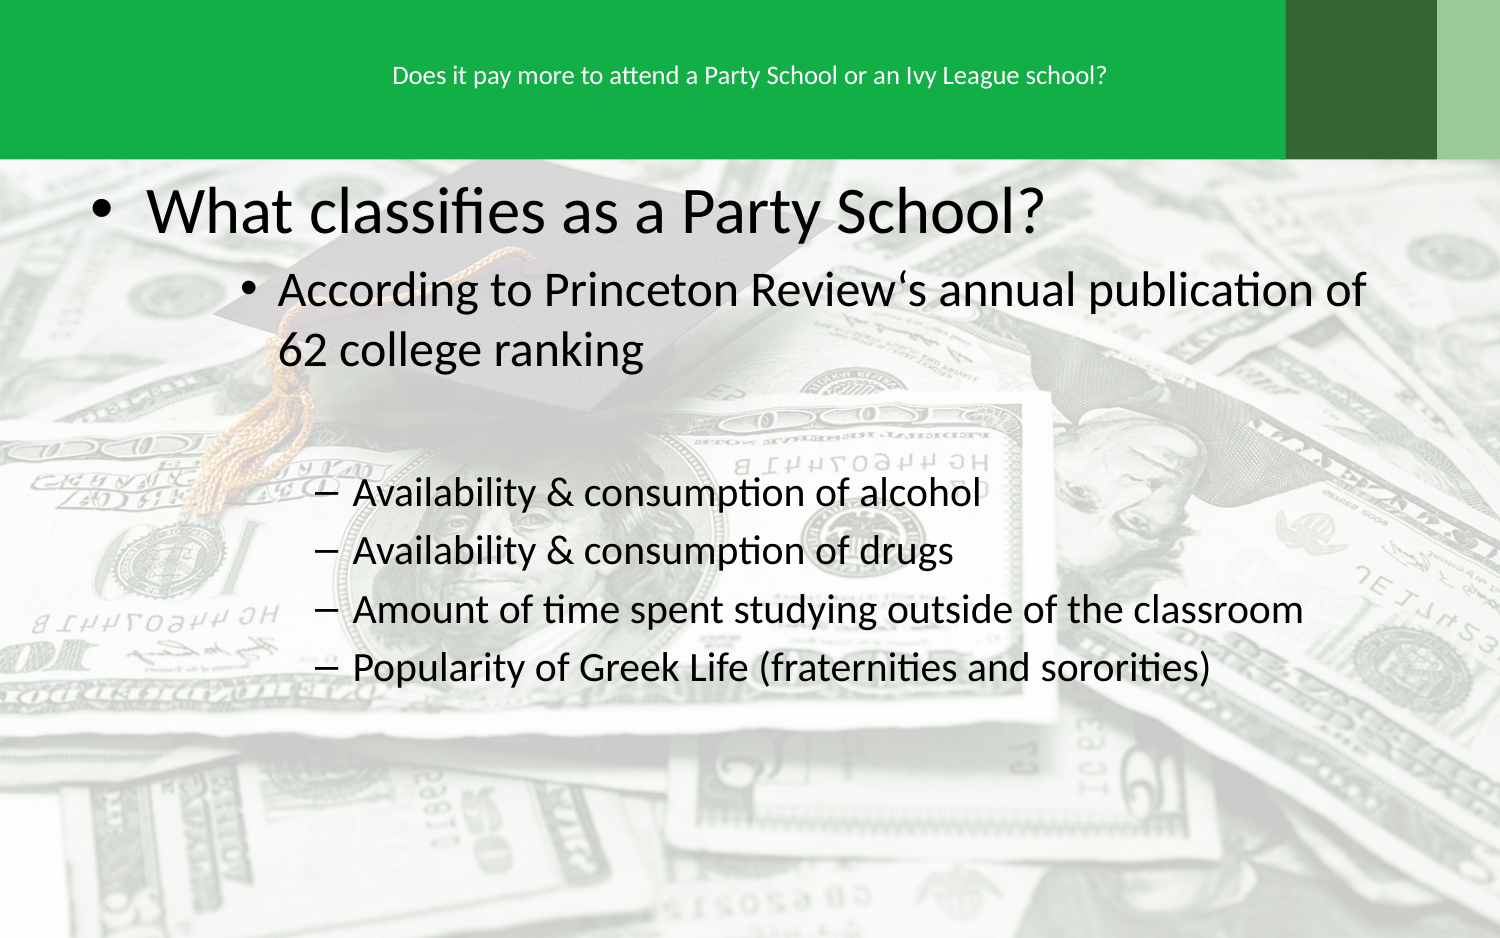

# Does it pay more to attend a Party School or an Ivy League school?
What classifies as a Party School?
According to Princeton Review‘s annual publication of 62 college ranking

Availability & consumption of alcohol
Availability & consumption of drugs
Amount of time spent studying outside of the classroom
Popularity of Greek Life (fraternities and sororities)